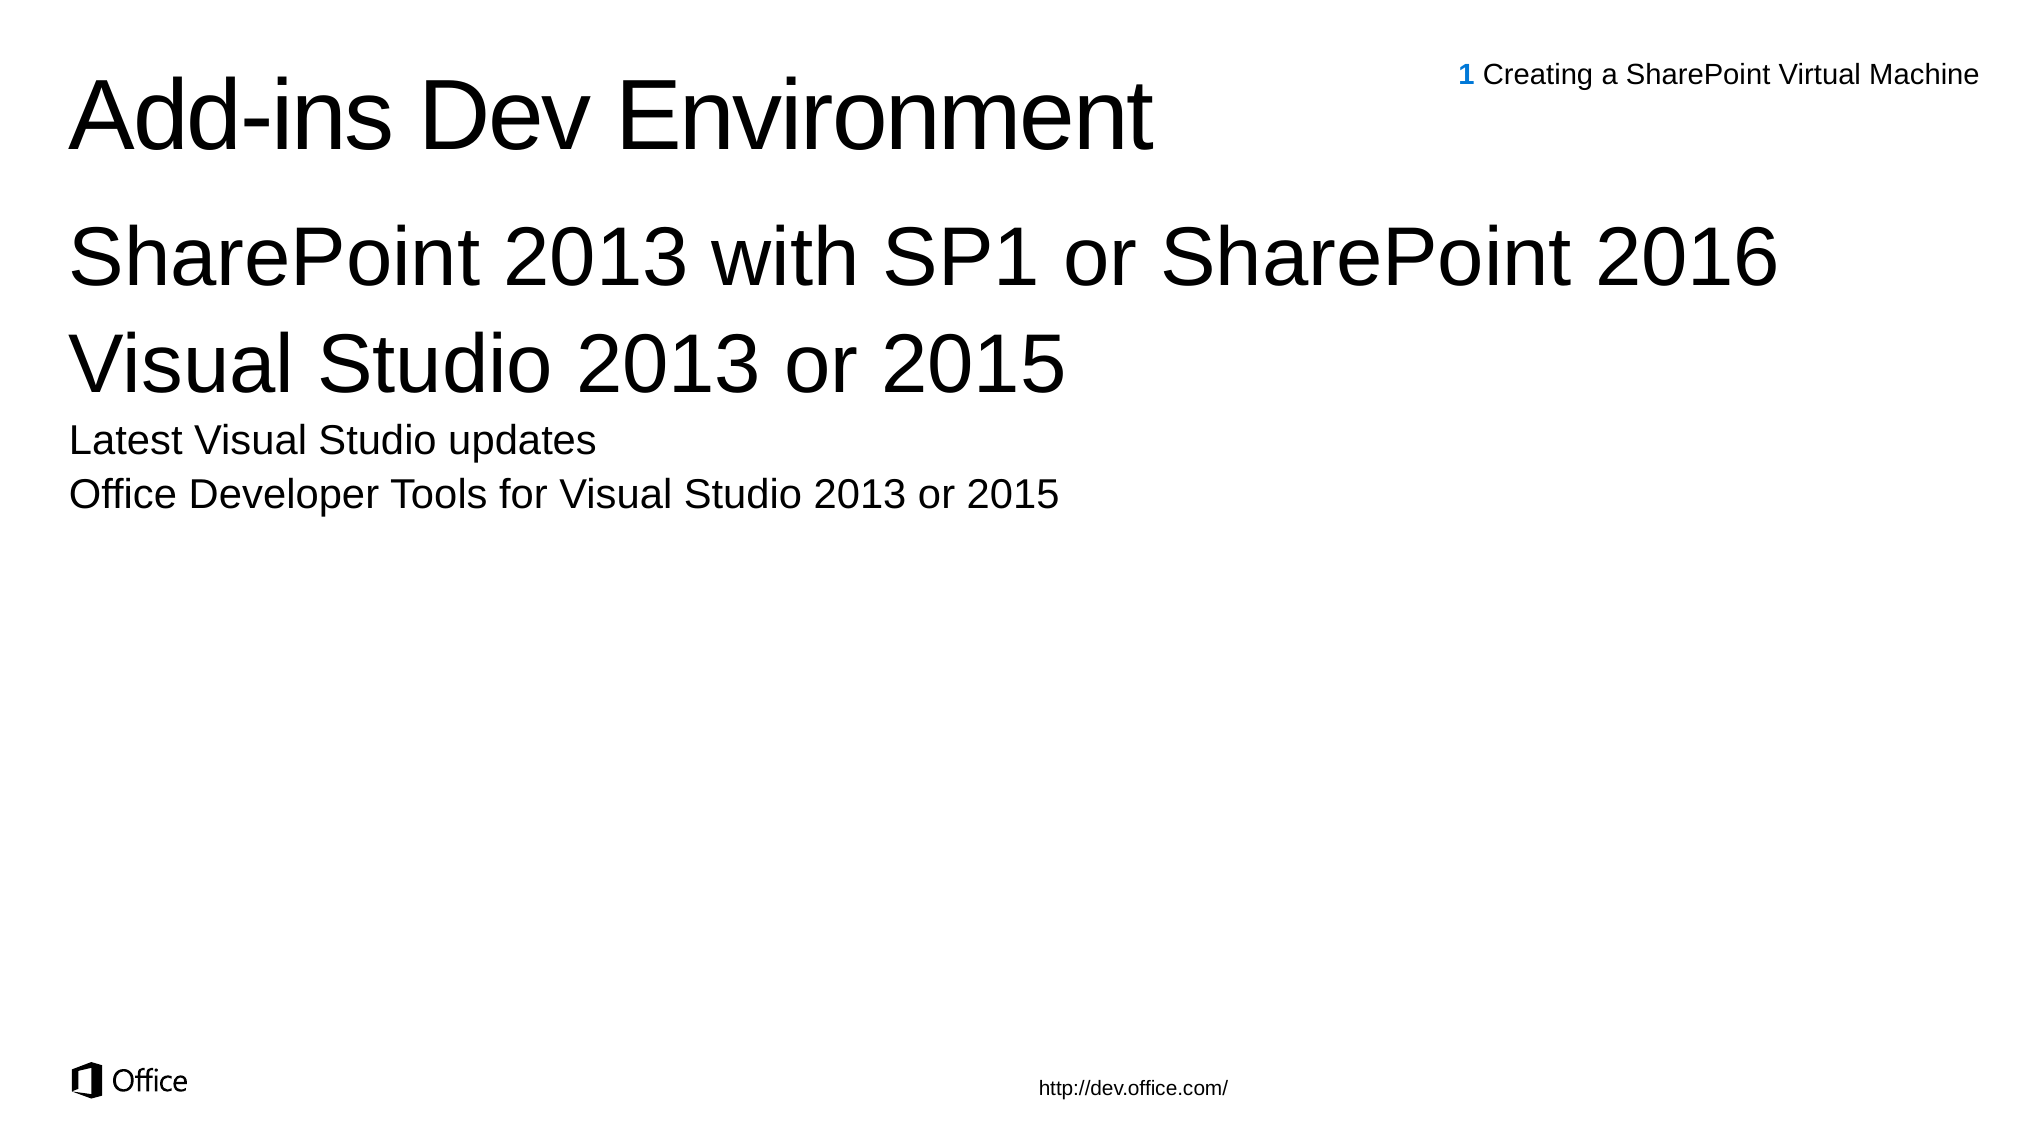

1 Creating a SharePoint Virtual Machine

# Add-ins Dev Environment
SharePoint 2013 with SP1 or SharePoint 2016
Visual Studio 2013 or 2015
Latest Visual Studio updates
Office Developer Tools for Visual Studio 2013 or 2015